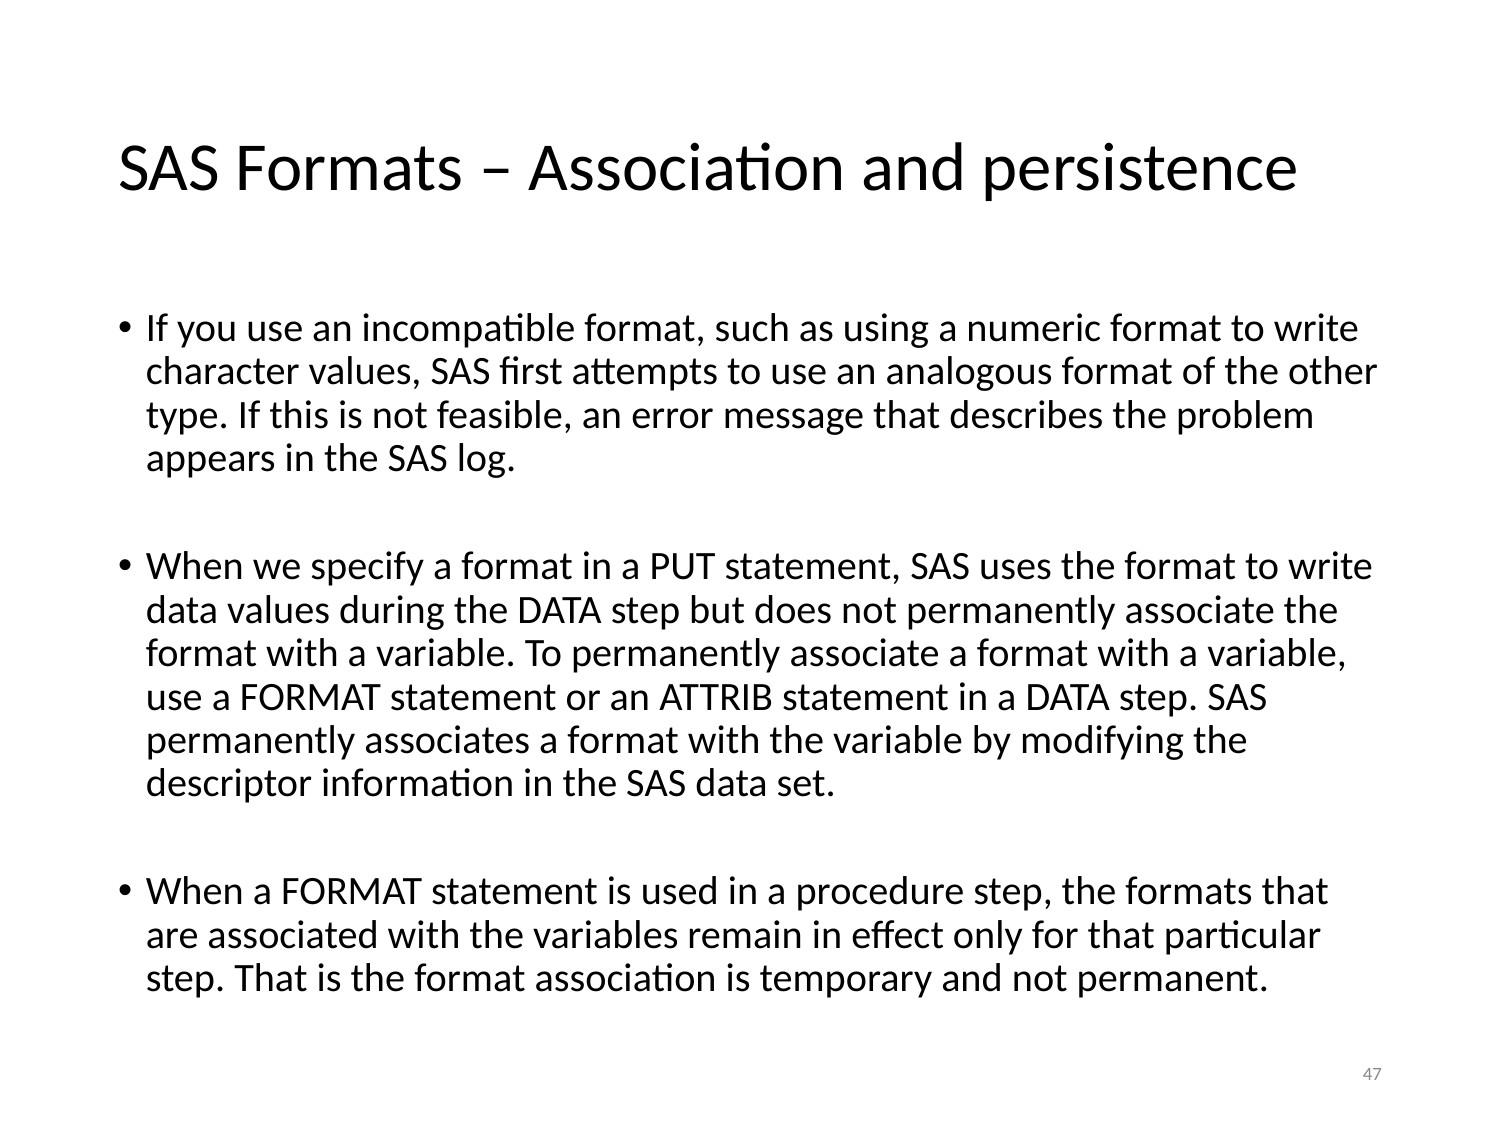

# SAS Formats – Association and persistence
If you use an incompatible format, such as using a numeric format to write character values, SAS first attempts to use an analogous format of the other type. If this is not feasible, an error message that describes the problem appears in the SAS log.

When we specify a format in a PUT statement, SAS uses the format to write data values during the DATA step but does not permanently associate the format with a variable. To permanently associate a format with a variable, use a FORMAT statement or an ATTRIB statement in a DATA step. SAS permanently associates a format with the variable by modifying the descriptor information in the SAS data set.

When a FORMAT statement is used in a procedure step, the formats that are associated with the variables remain in effect only for that particular step. That is the format association is temporary and not permanent.

47